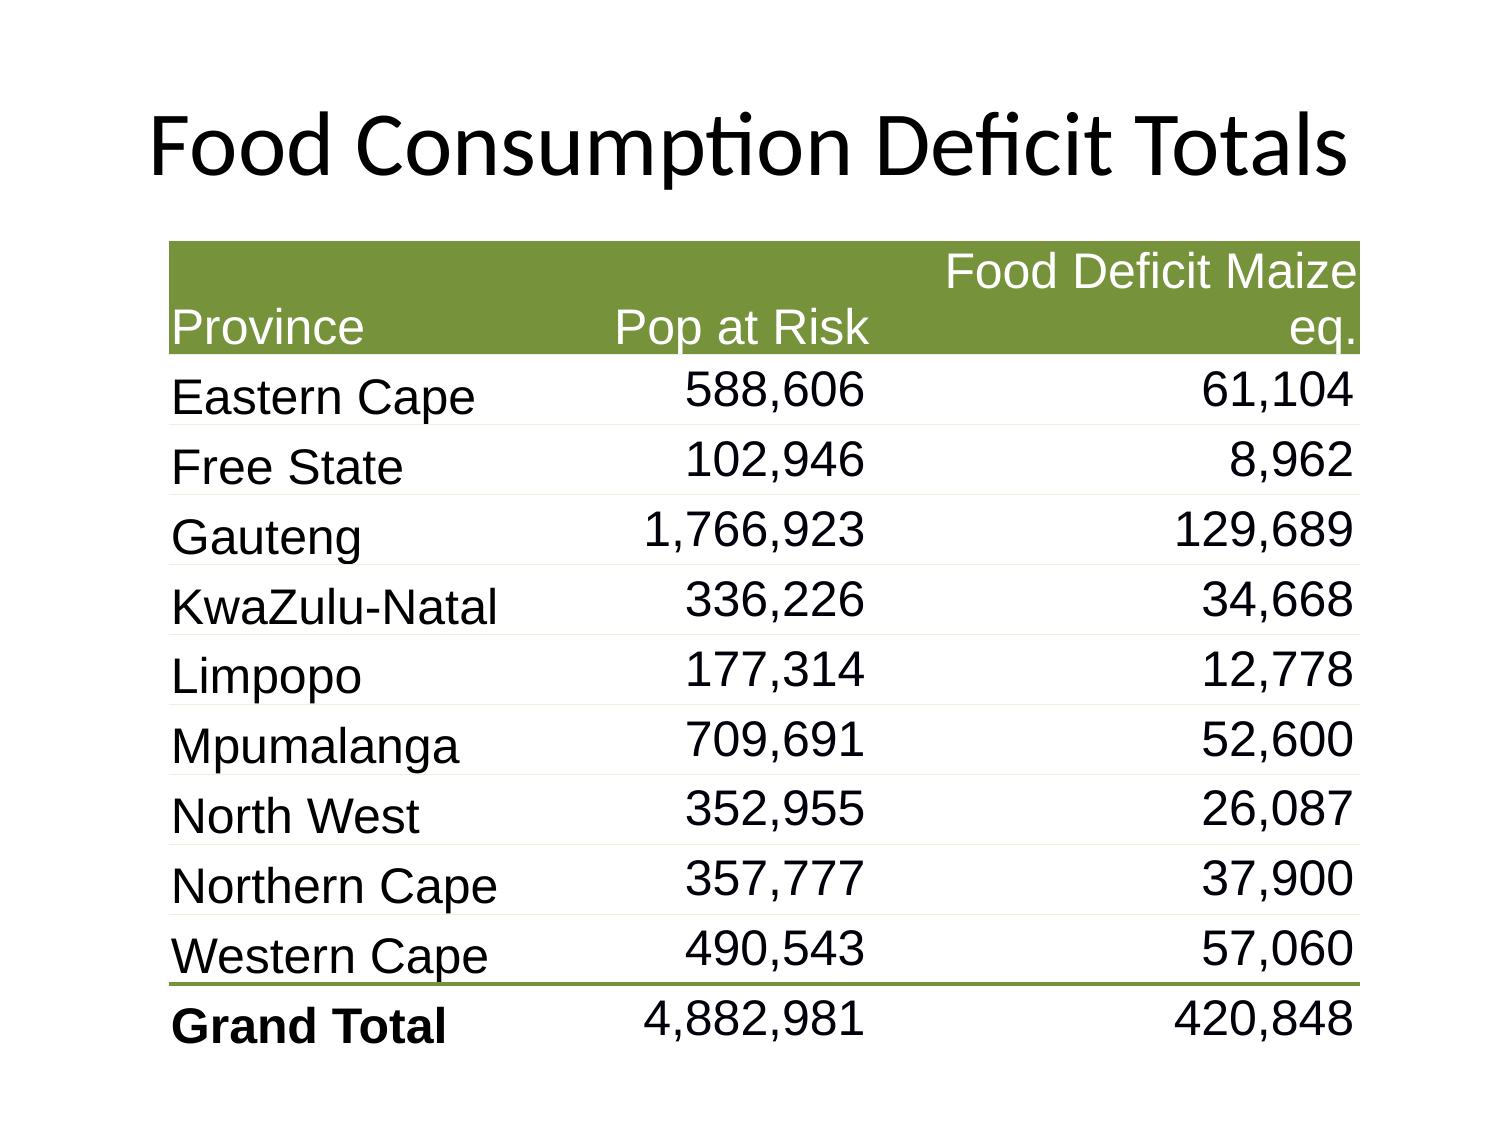

# Food Consumption Deficit Totals
| Province | Pop at Risk | Food Deficit Maize eq. |
| --- | --- | --- |
| Eastern Cape | 588,606 | 61,104 |
| Free State | 102,946 | 8,962 |
| Gauteng | 1,766,923 | 129,689 |
| KwaZulu-Natal | 336,226 | 34,668 |
| Limpopo | 177,314 | 12,778 |
| Mpumalanga | 709,691 | 52,600 |
| North West | 352,955 | 26,087 |
| Northern Cape | 357,777 | 37,900 |
| Western Cape | 490,543 | 57,060 |
| Grand Total | 4,882,981 | 420,848 |